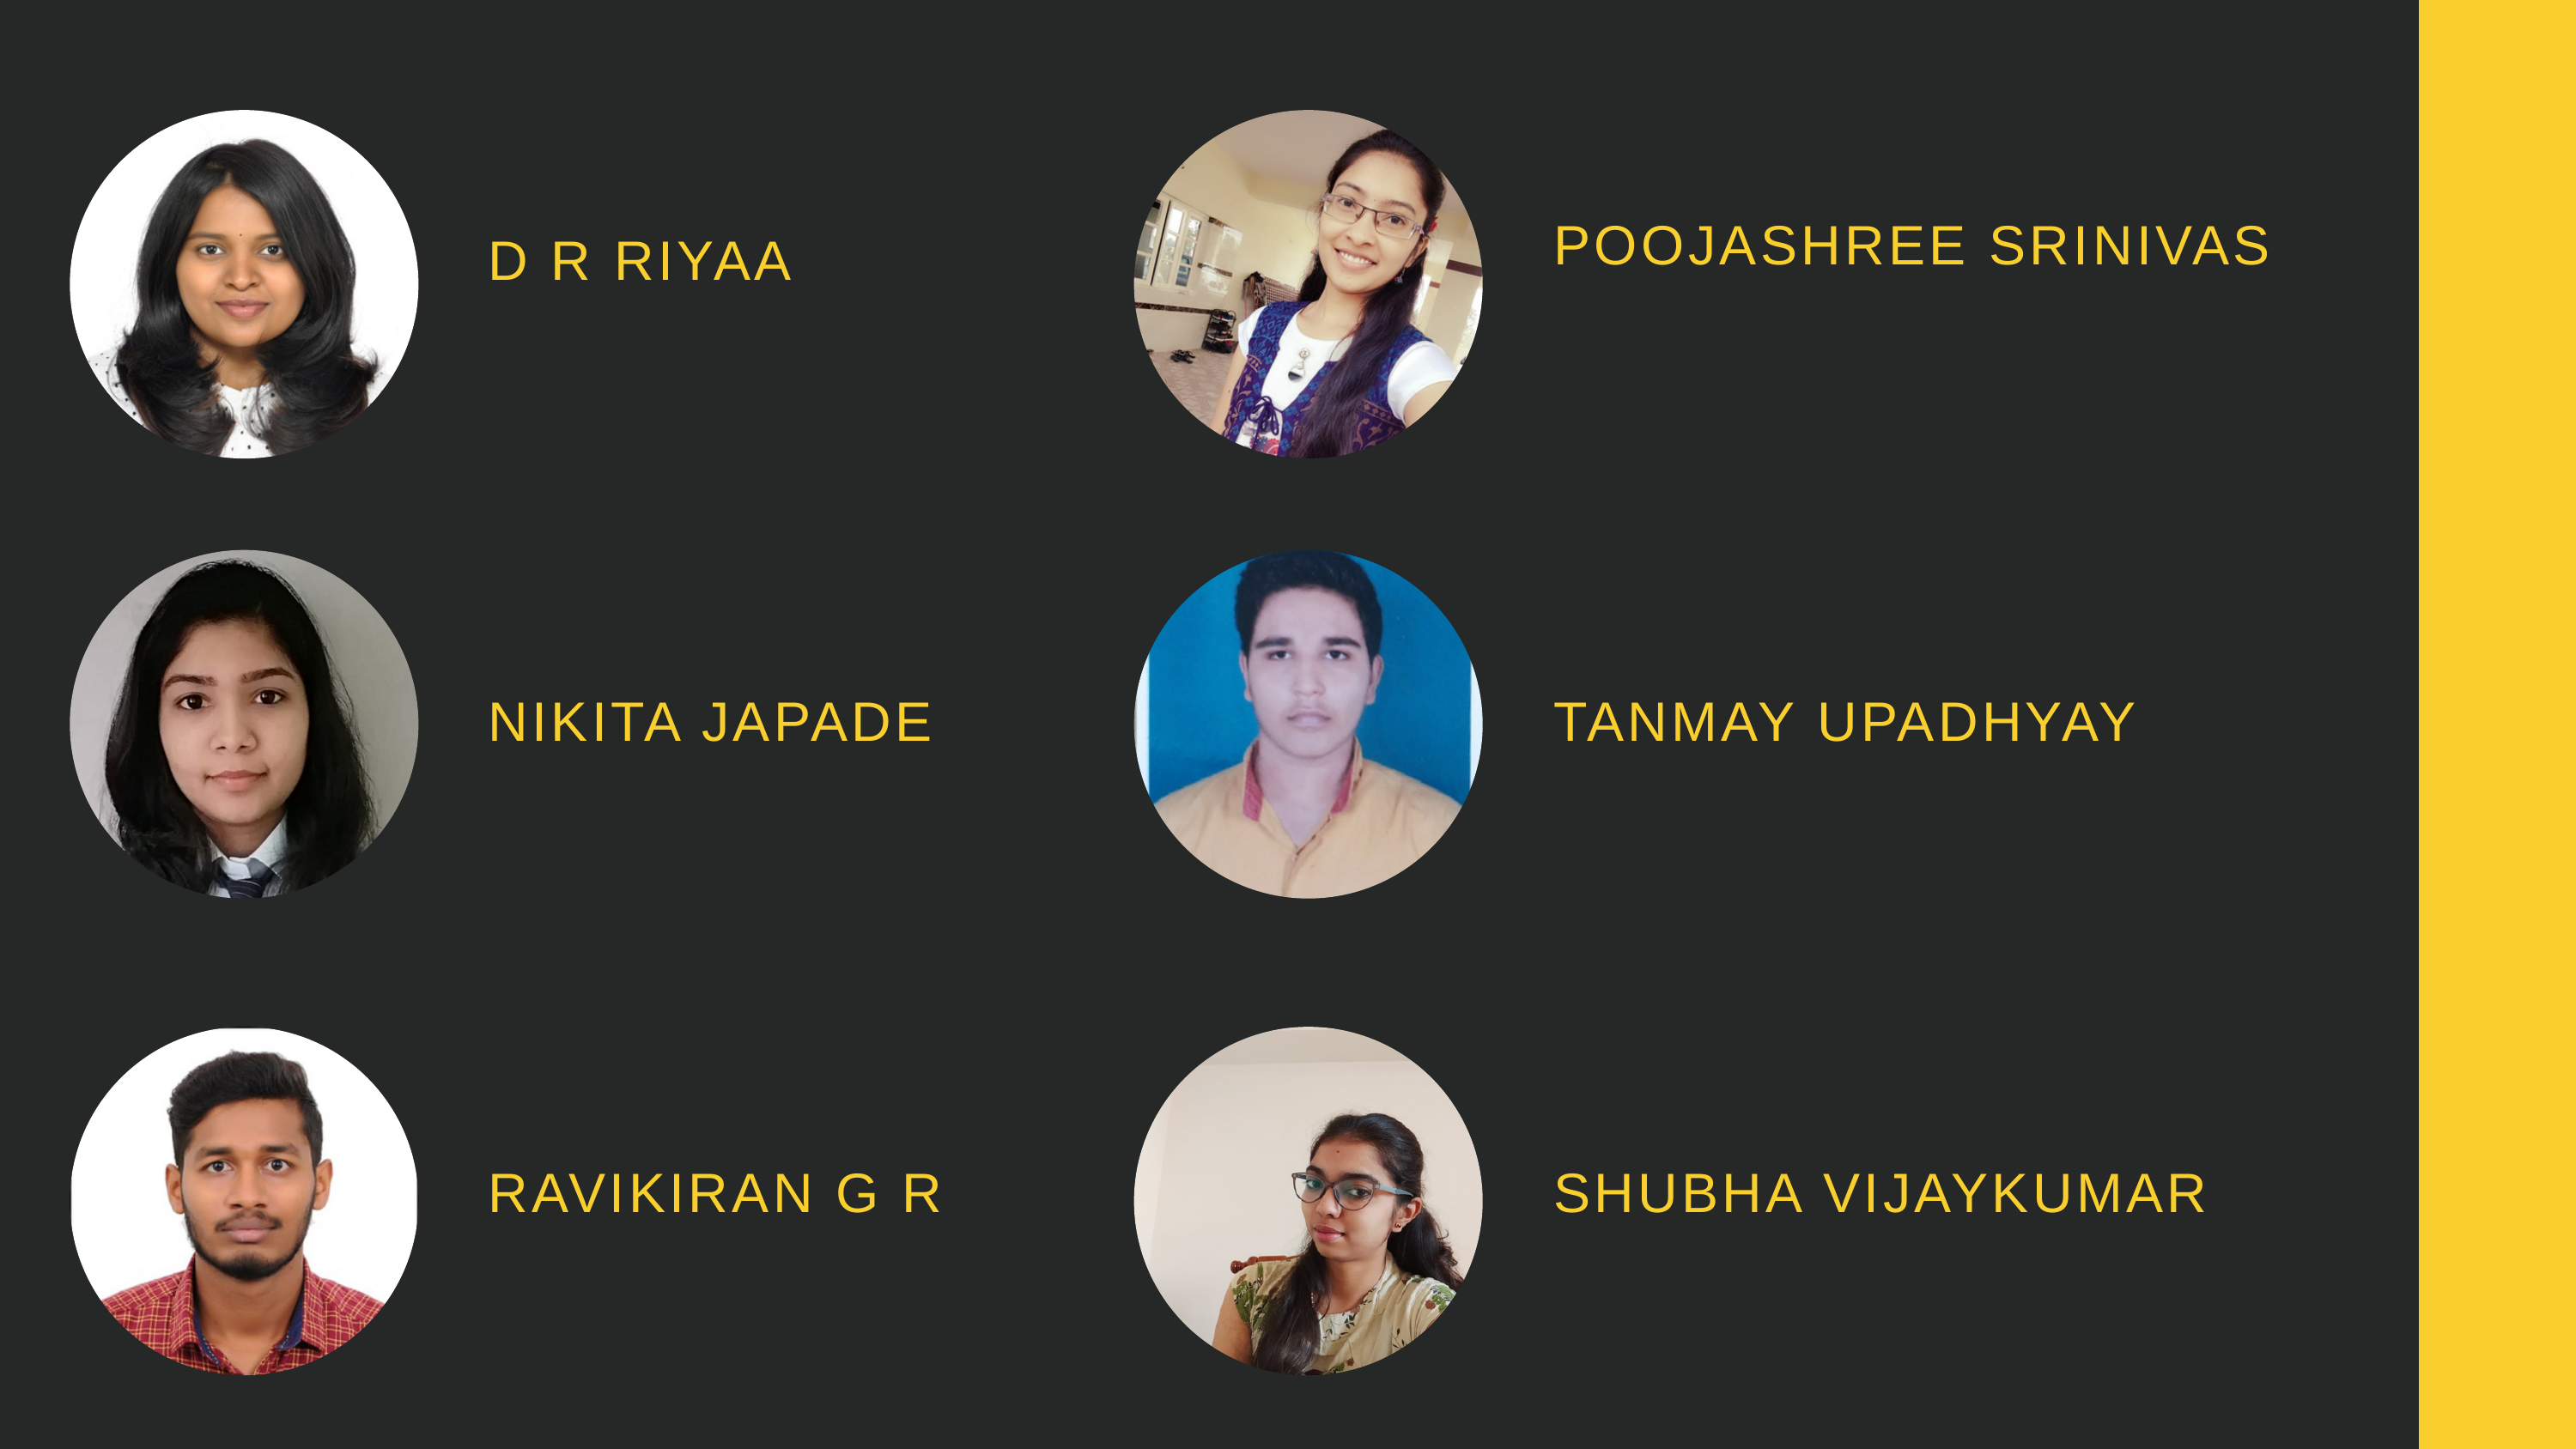

POOJASHREE SRINIVAS

D R RIYAA

NIKITA JAPADE

TANMAY UPADHYAY

RAVIKIRAN G R

SHUBHA VIJAYKUMAR